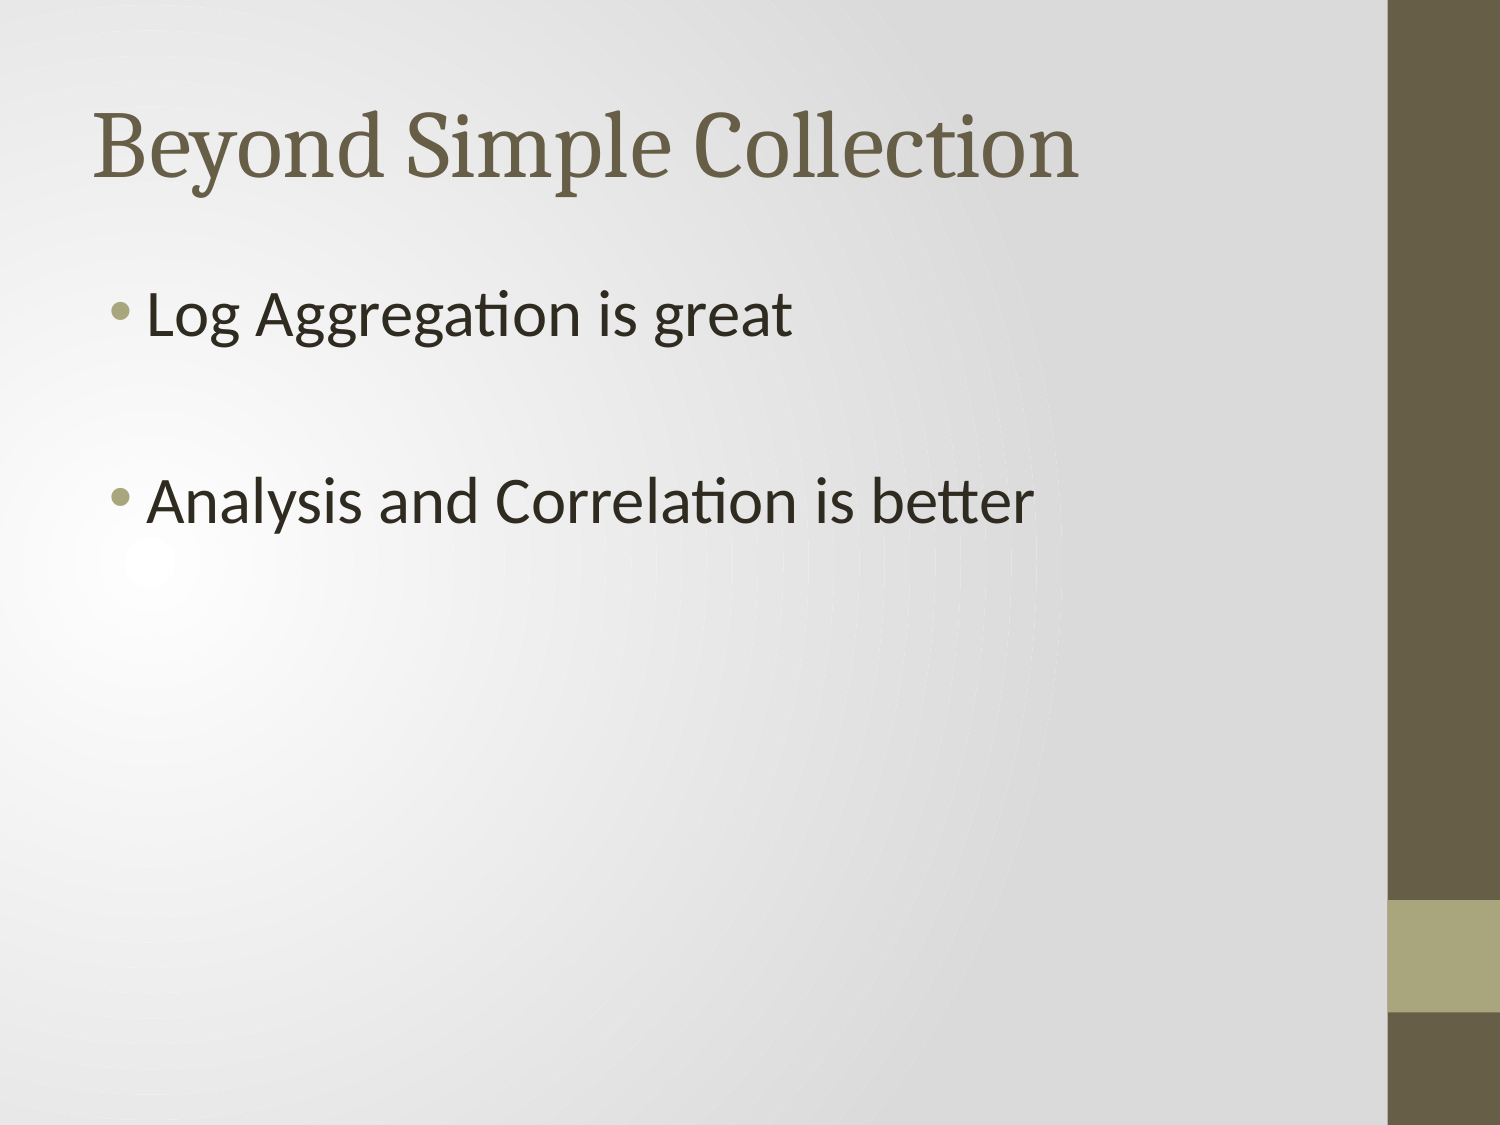

# Beyond Simple Collection
Log Aggregation is great

Analysis and Correlation is better